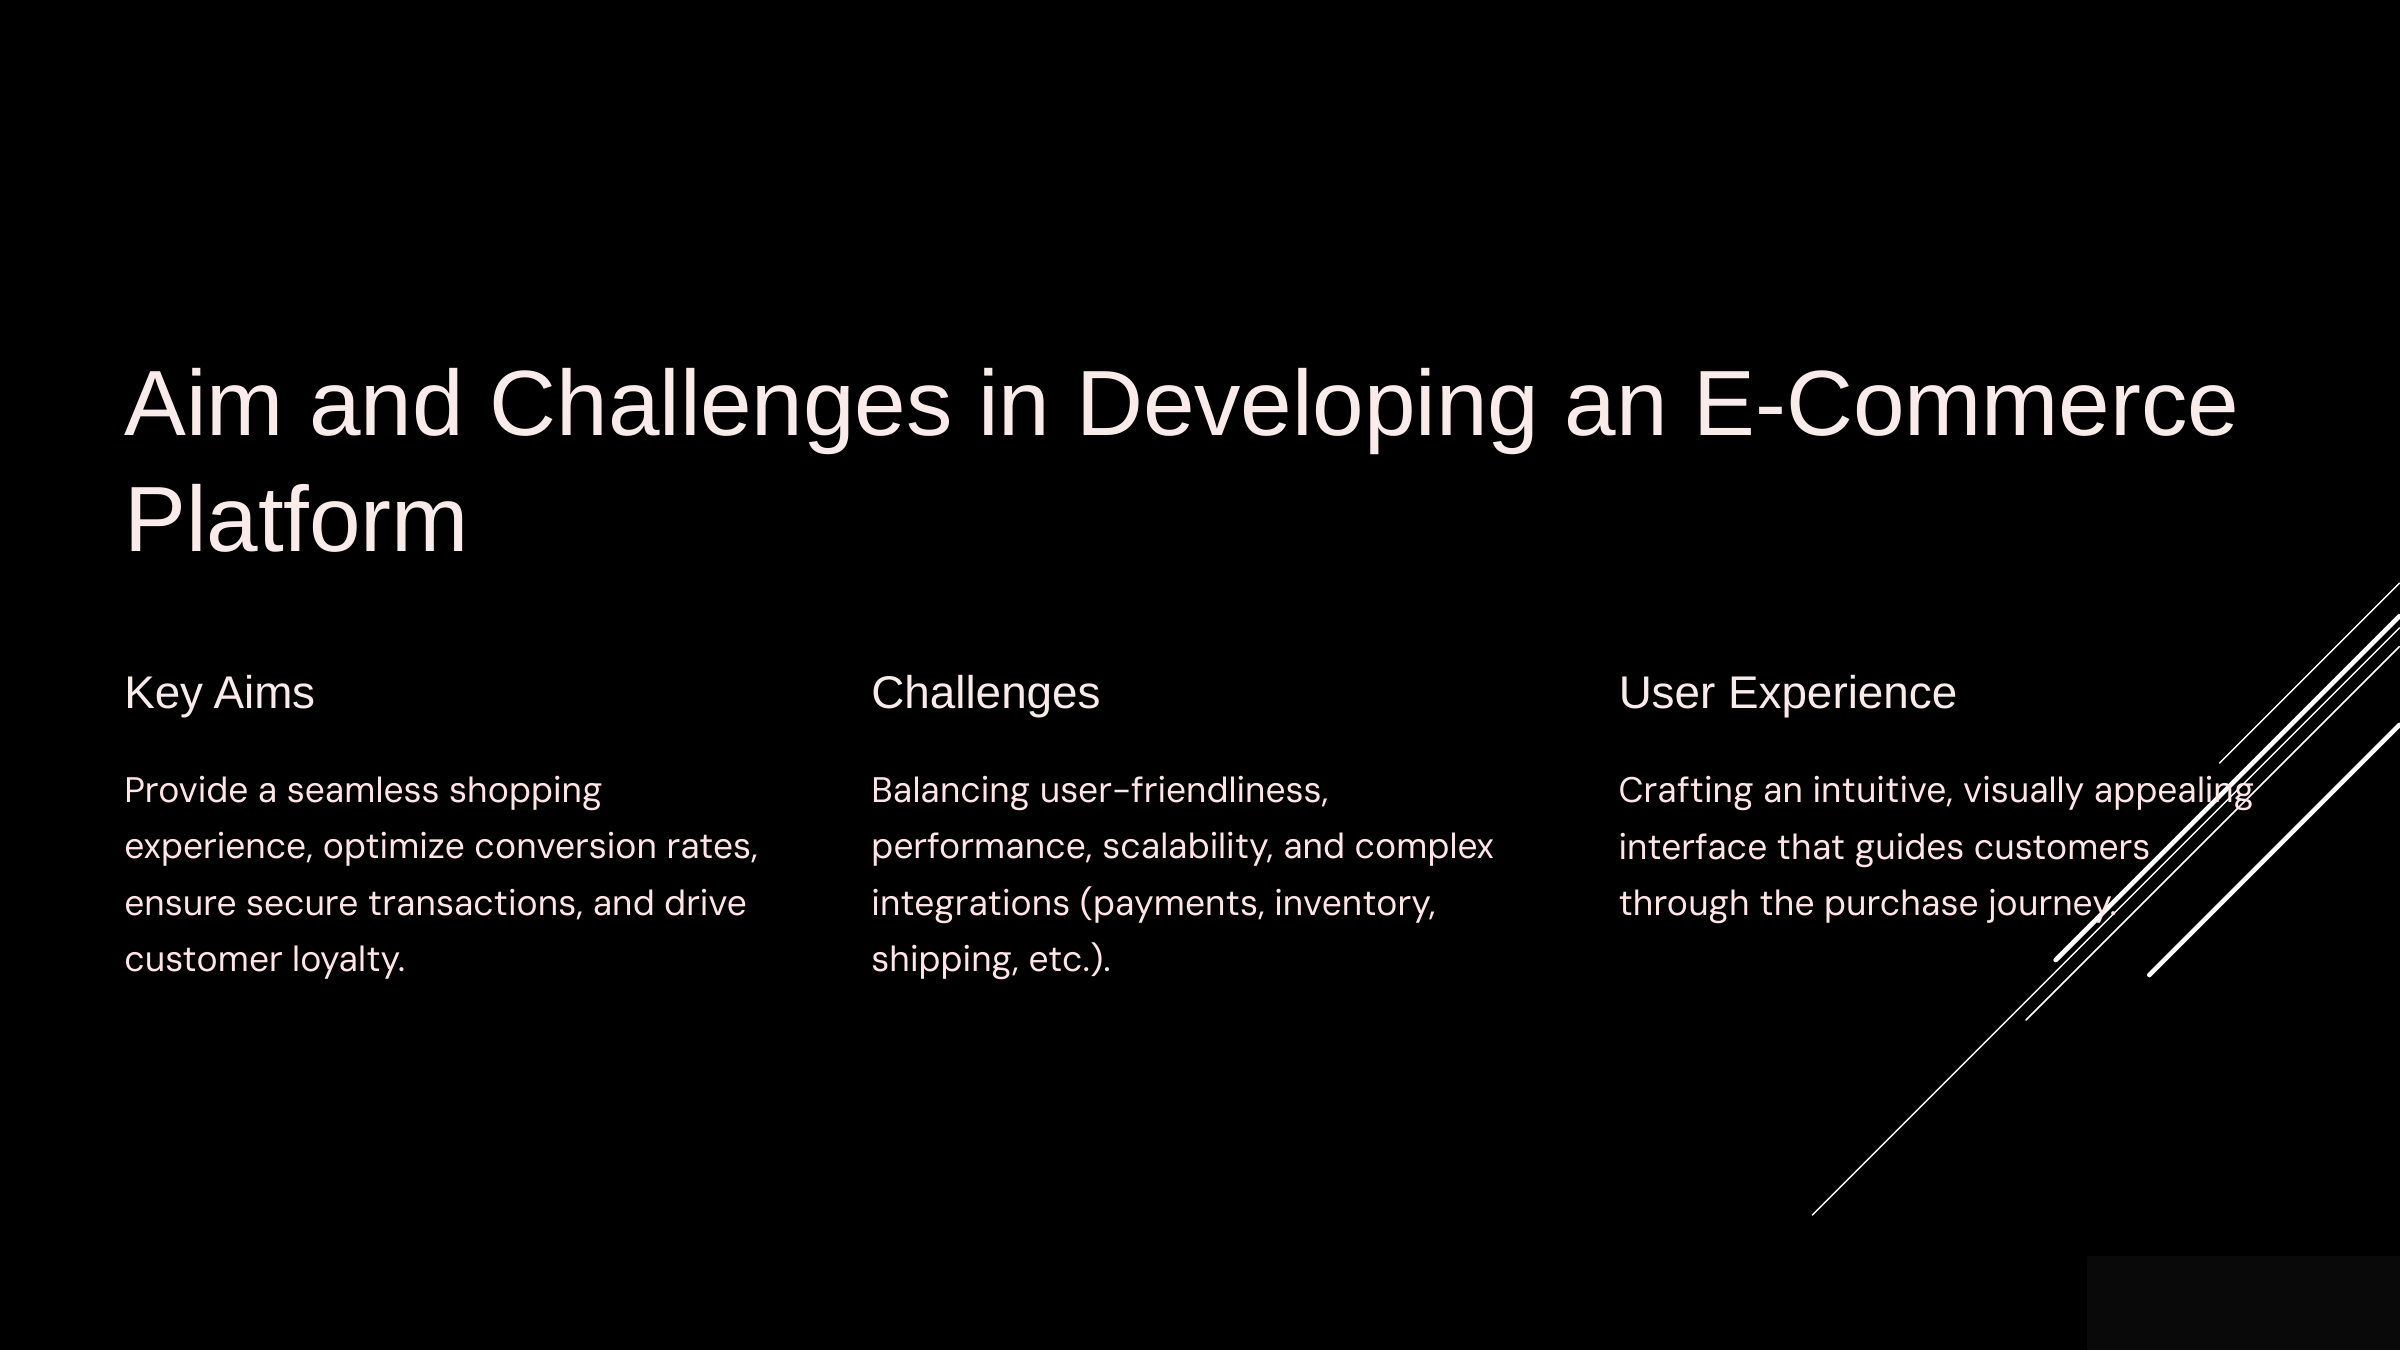

Aim and Challenges in Developing an E-Commerce Platform
Key Aims
Challenges
User Experience
Provide a seamless shopping experience, optimize conversion rates, ensure secure transactions, and drive customer loyalty.
Balancing user-friendliness, performance, scalability, and complex integrations (payments, inventory, shipping, etc.).
Crafting an intuitive, visually appealing interface that guides customers through the purchase journey.